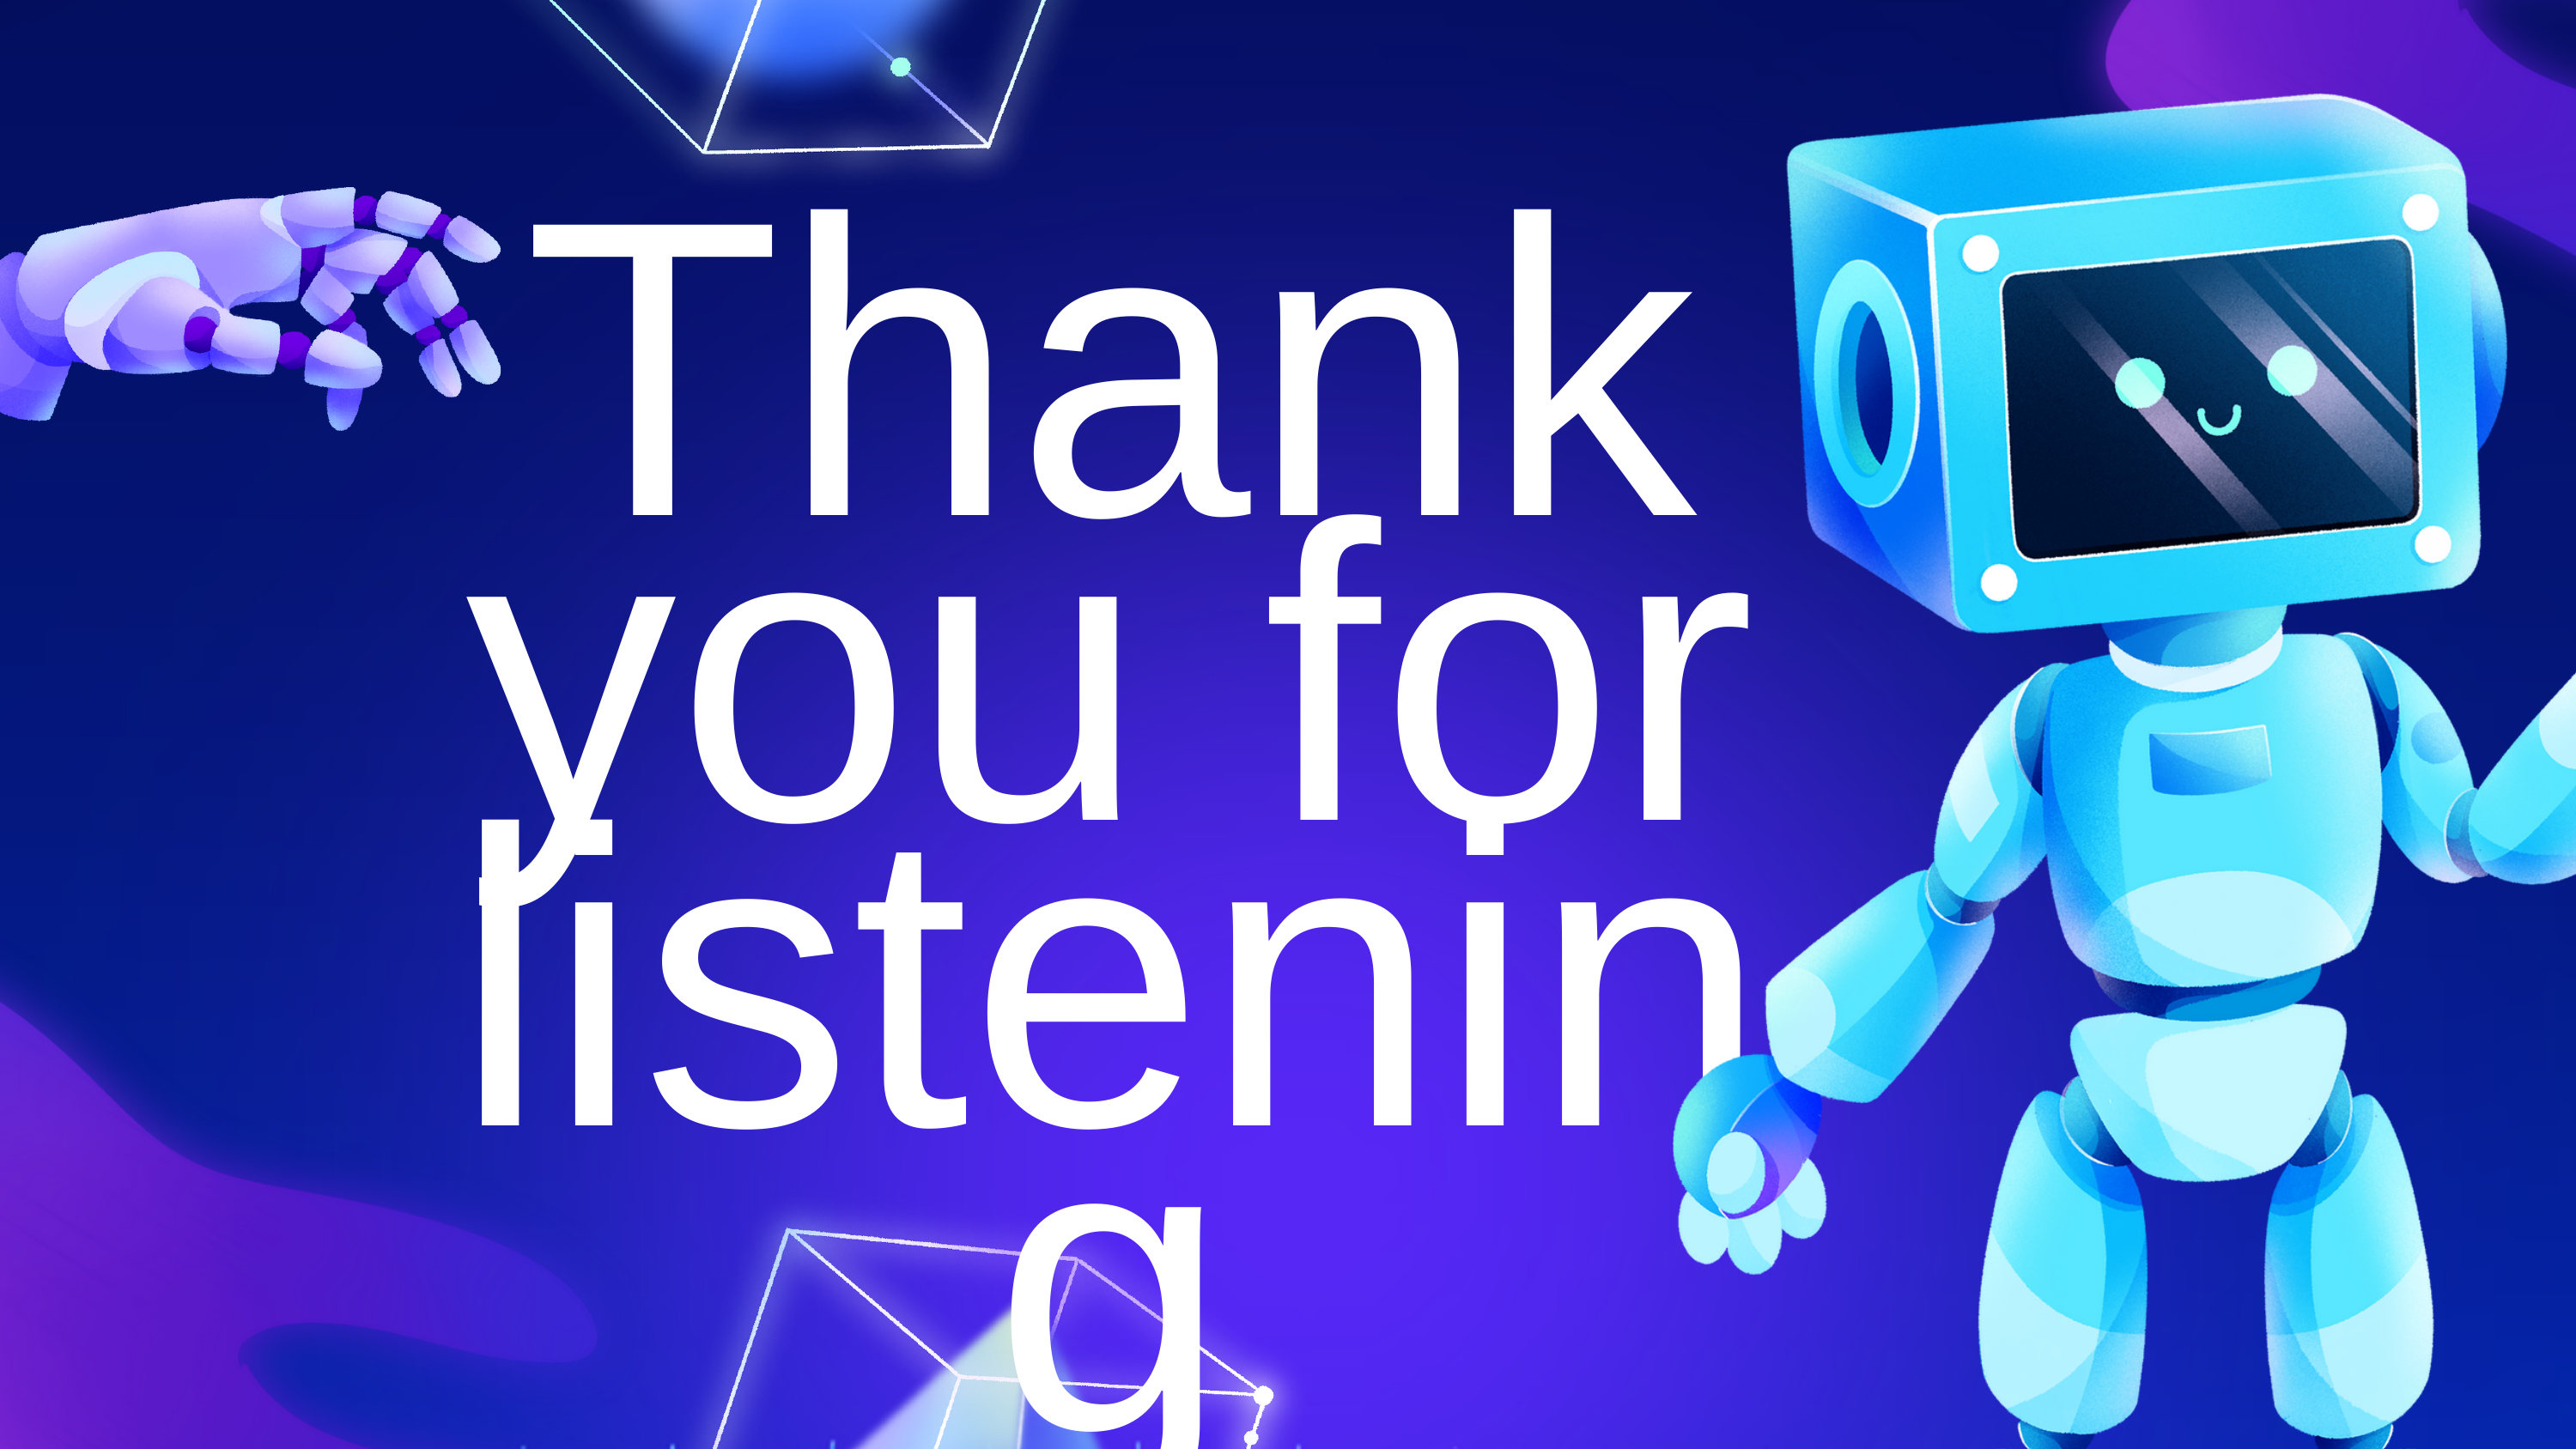

02

THÁI THÀNH PHÁT
ITITIU21274

Thank you for listening

01

04

VÕ HOÀI BẢO
ITITIU21038
PHẠM TRUNG DŨNG
ITITIU21007

03

NGUYỄN ĐỨC DUY
ITITIU21008
Q&A TIME!